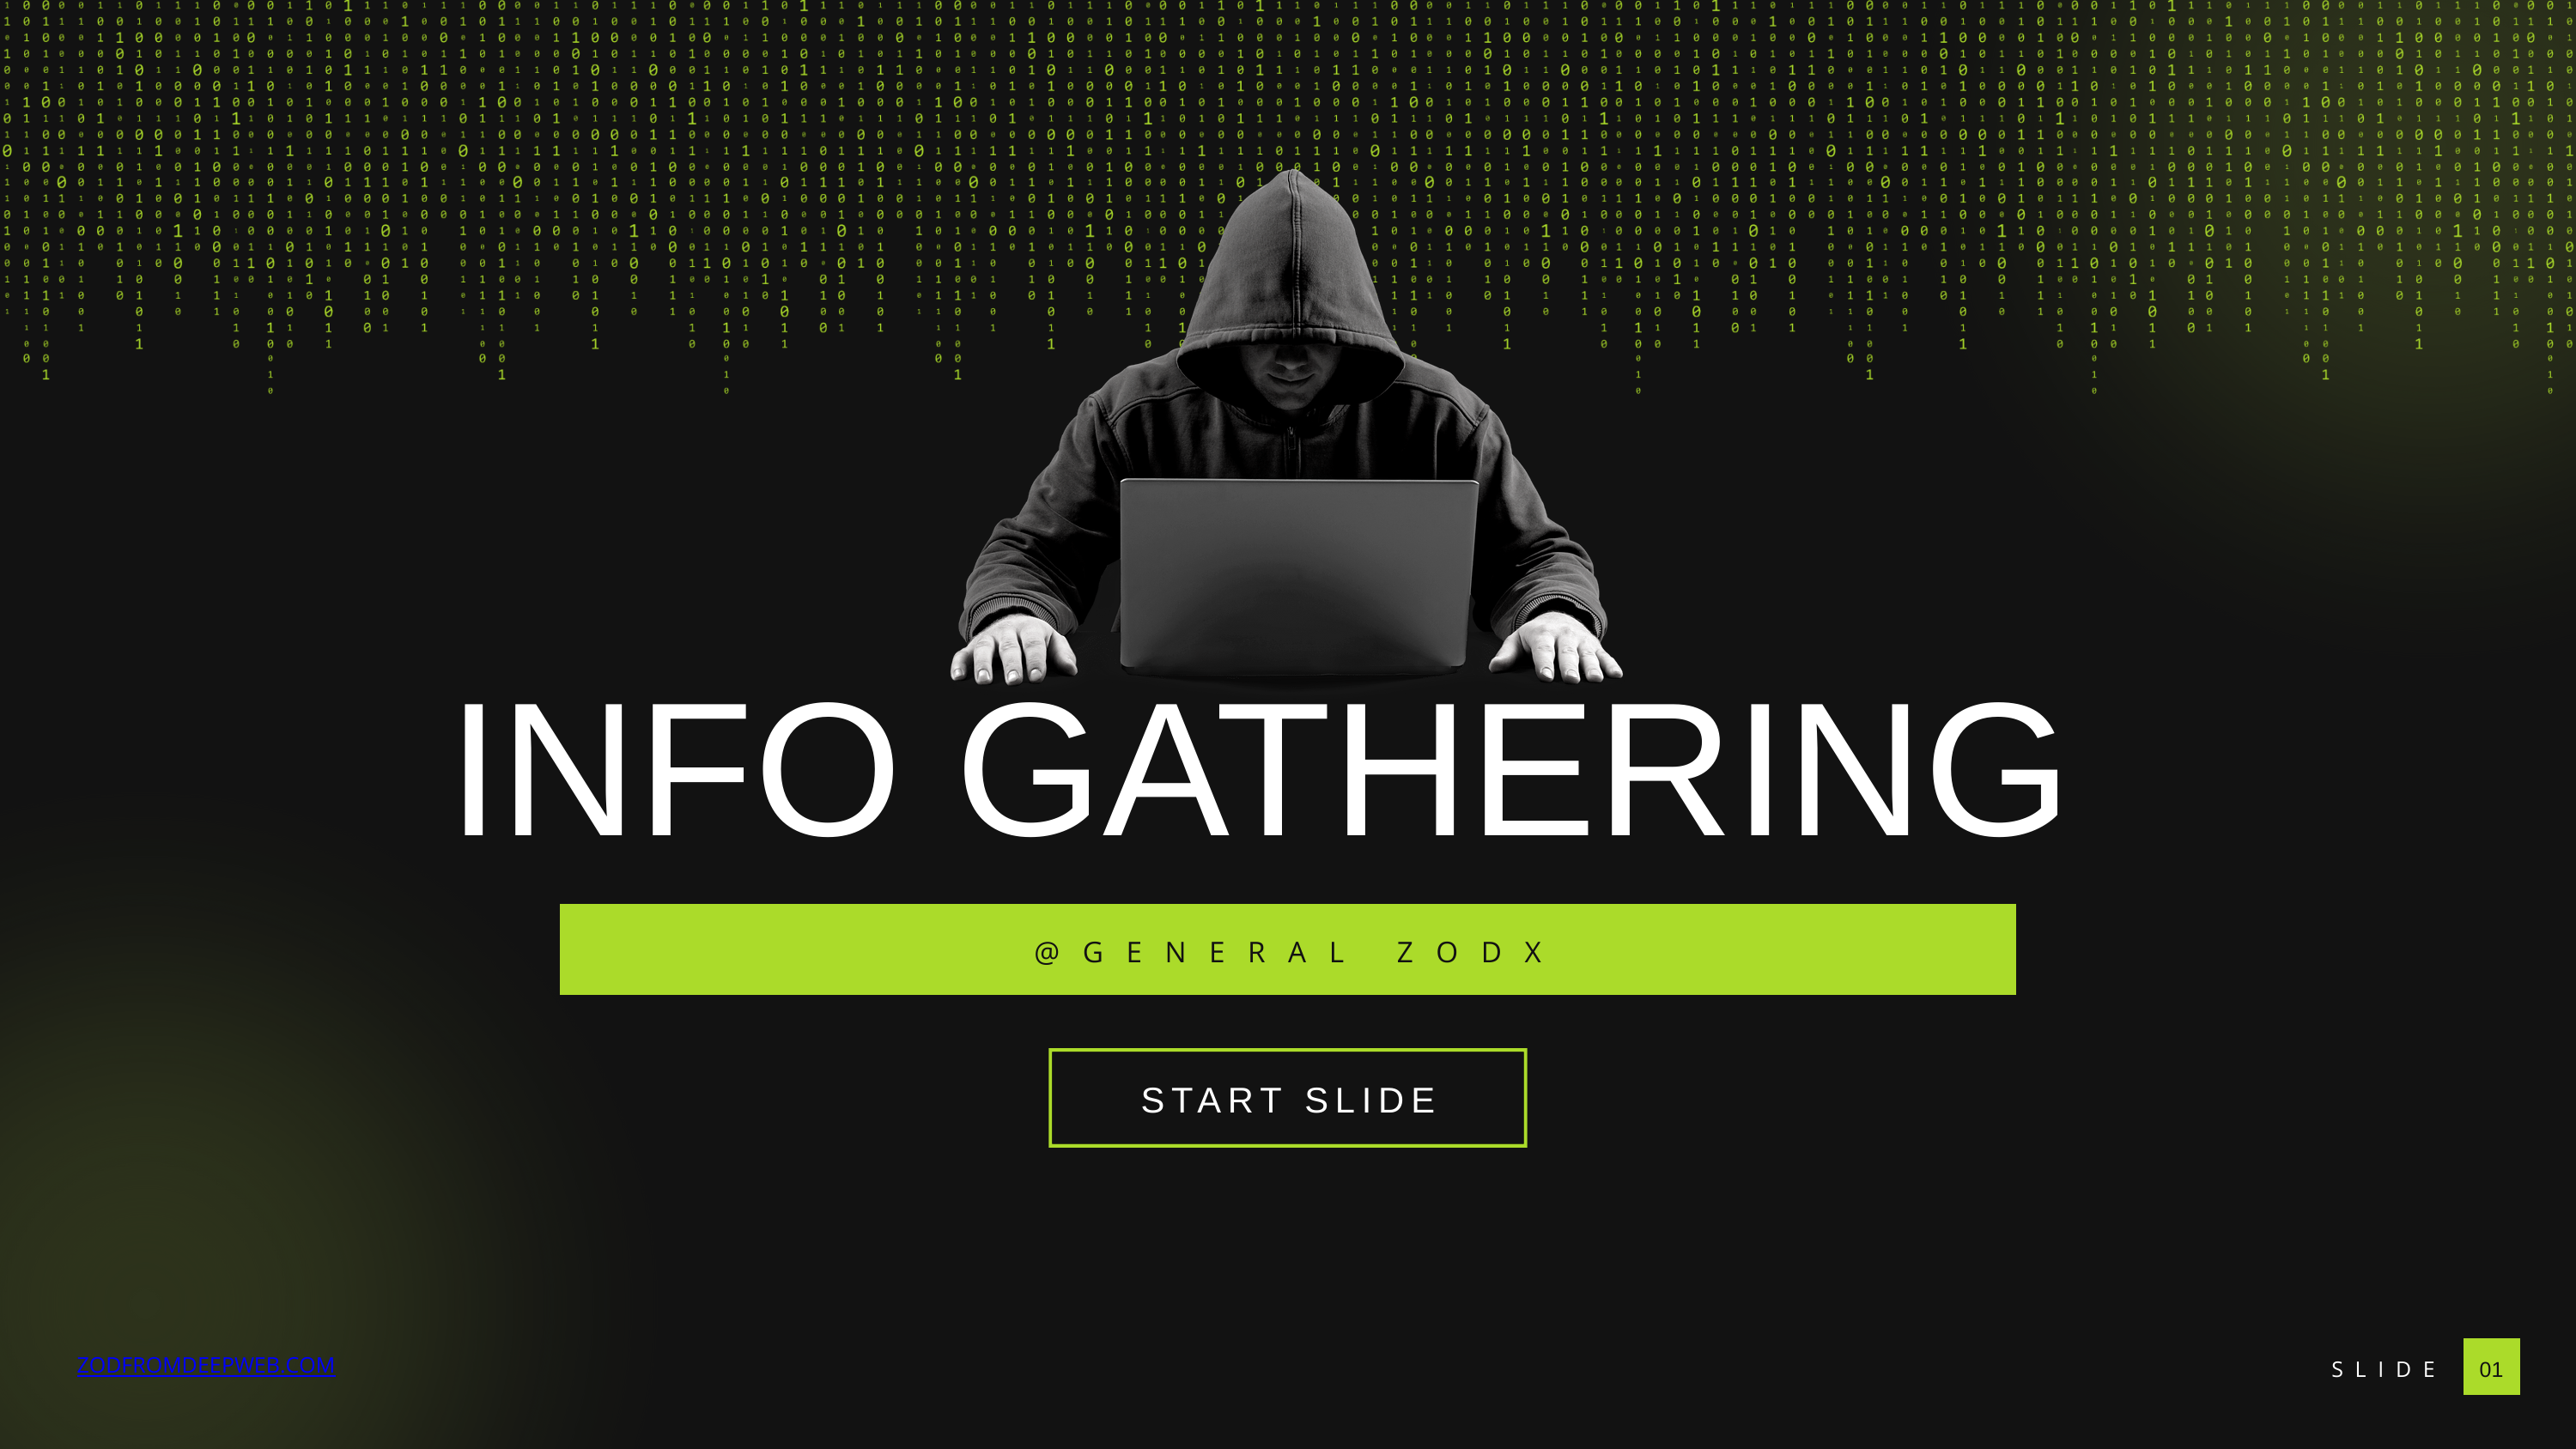

INFO GATHERING

@GENERAL ZODX

START SLIDE

ZODFROMDEEPWEB.COM
SLIDE
01